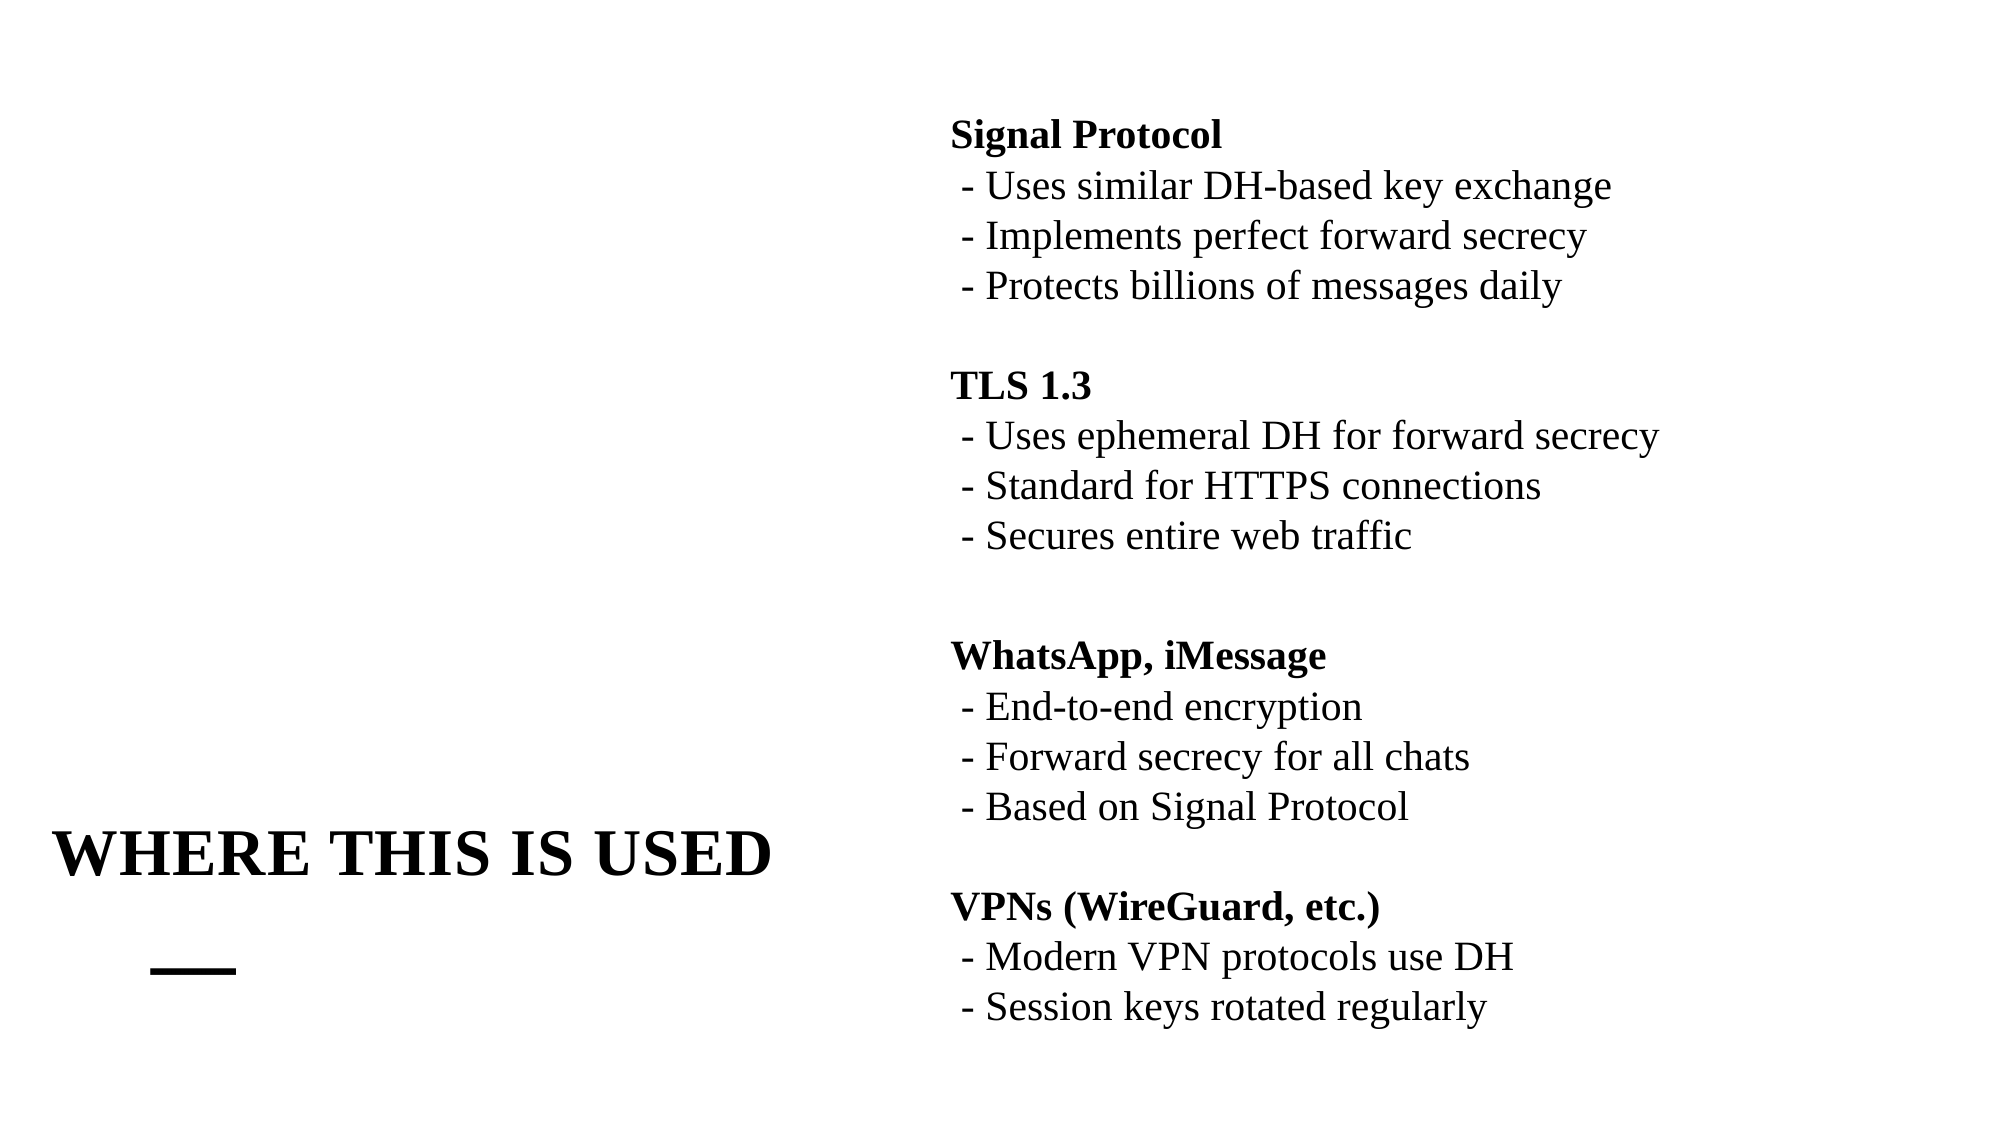

Signal Protocol
 - Uses similar DH-based key exchange
 - Implements perfect forward secrecy
 - Protects billions of messages daily
TLS 1.3
 - Uses ephemeral DH for forward secrecy
 - Standard for HTTPS connections
 - Secures entire web traffic
WhatsApp, iMessage
 - End-to-end encryption
 - Forward secrecy for all chats
 - Based on Signal Protocol
VPNs (WireGuard, etc.)
 - Modern VPN protocols use DH
 - Session keys rotated regularly

# Where This Is Used